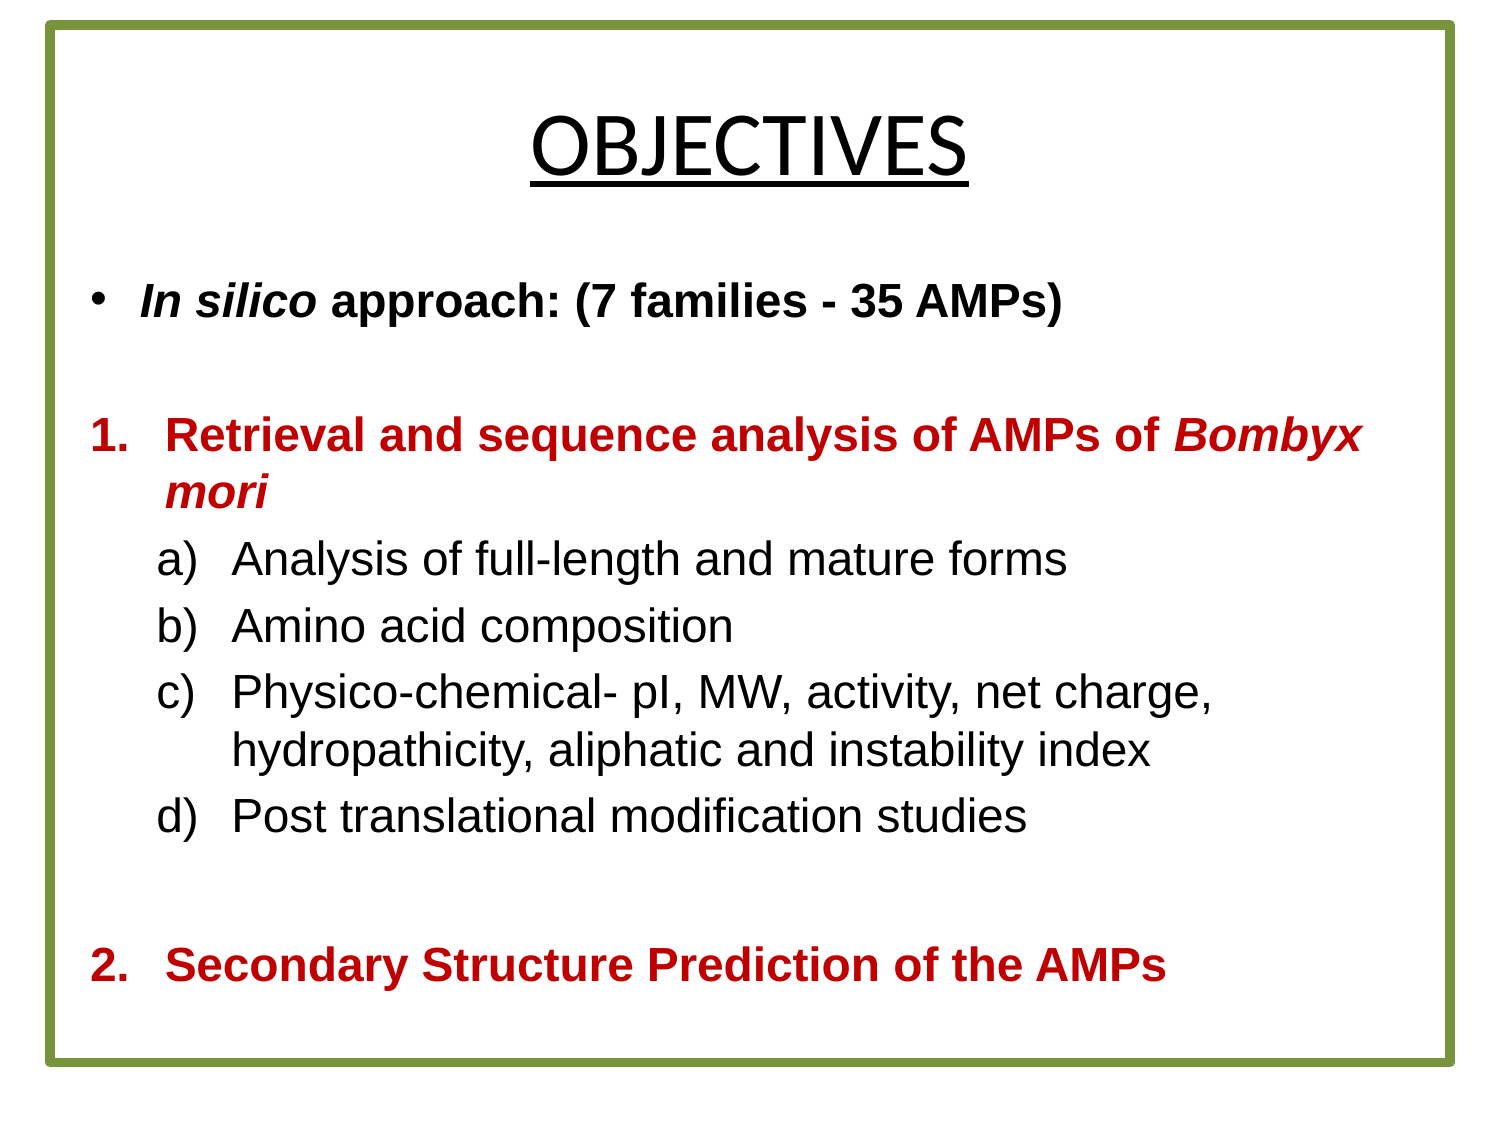

# OBJECTIVES
In silico approach: (7 families - 35 AMPs)

Retrieval and sequence analysis of AMPs of Bombyx mori
Analysis of full-length and mature forms
Amino acid composition
Physico-chemical- pI, MW, activity, net charge, hydropathicity, aliphatic and instability index
Post translational modification studies

Secondary Structure Prediction of the AMPs